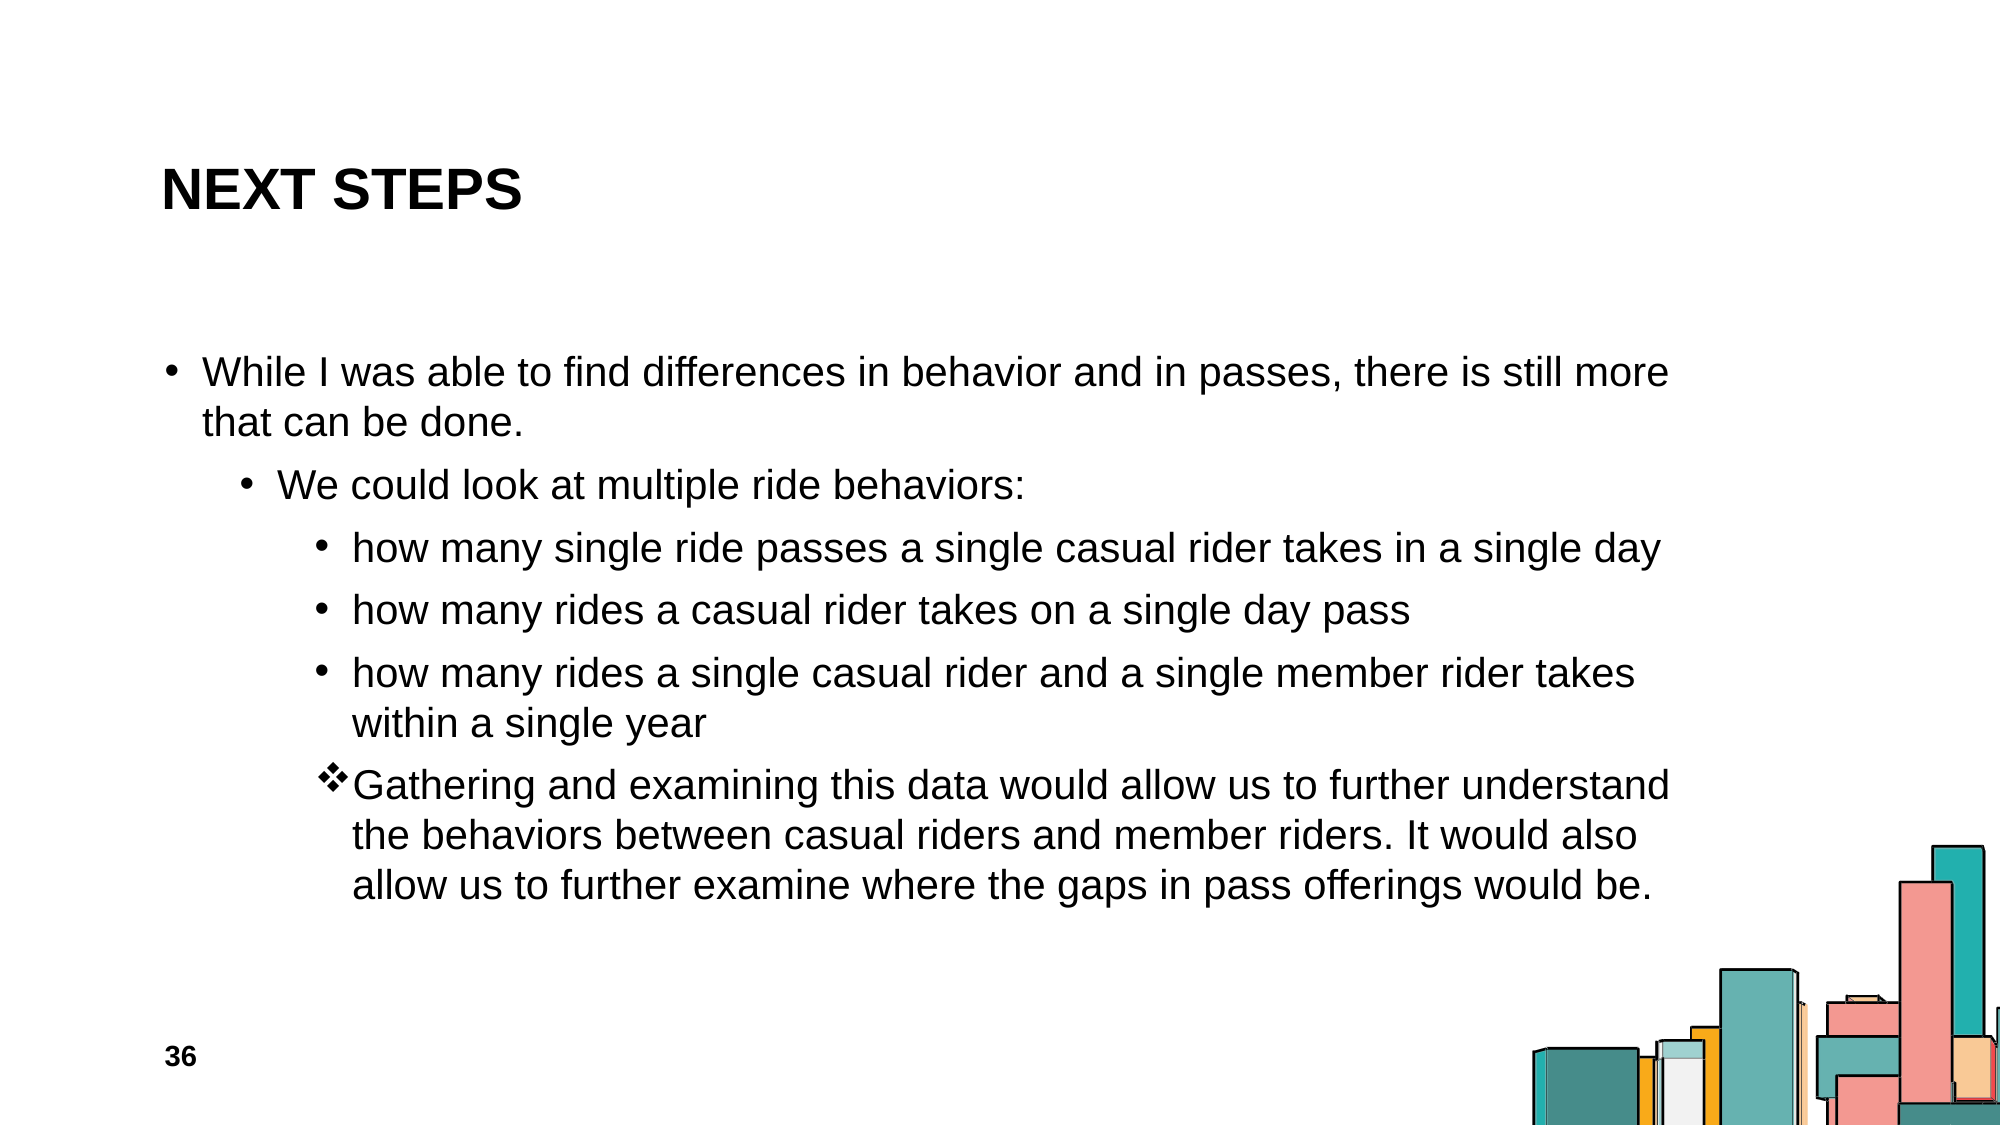

# Next Steps
While I was able to find differences in behavior and in passes, there is still more that can be done.
We could look at multiple ride behaviors:
how many single ride passes a single casual rider takes in a single day
how many rides a casual rider takes on a single day pass
how many rides a single casual rider and a single member rider takes within a single year
Gathering and examining this data would allow us to further understand the behaviors between casual riders and member riders. It would also allow us to further examine where the gaps in pass offerings would be.
36